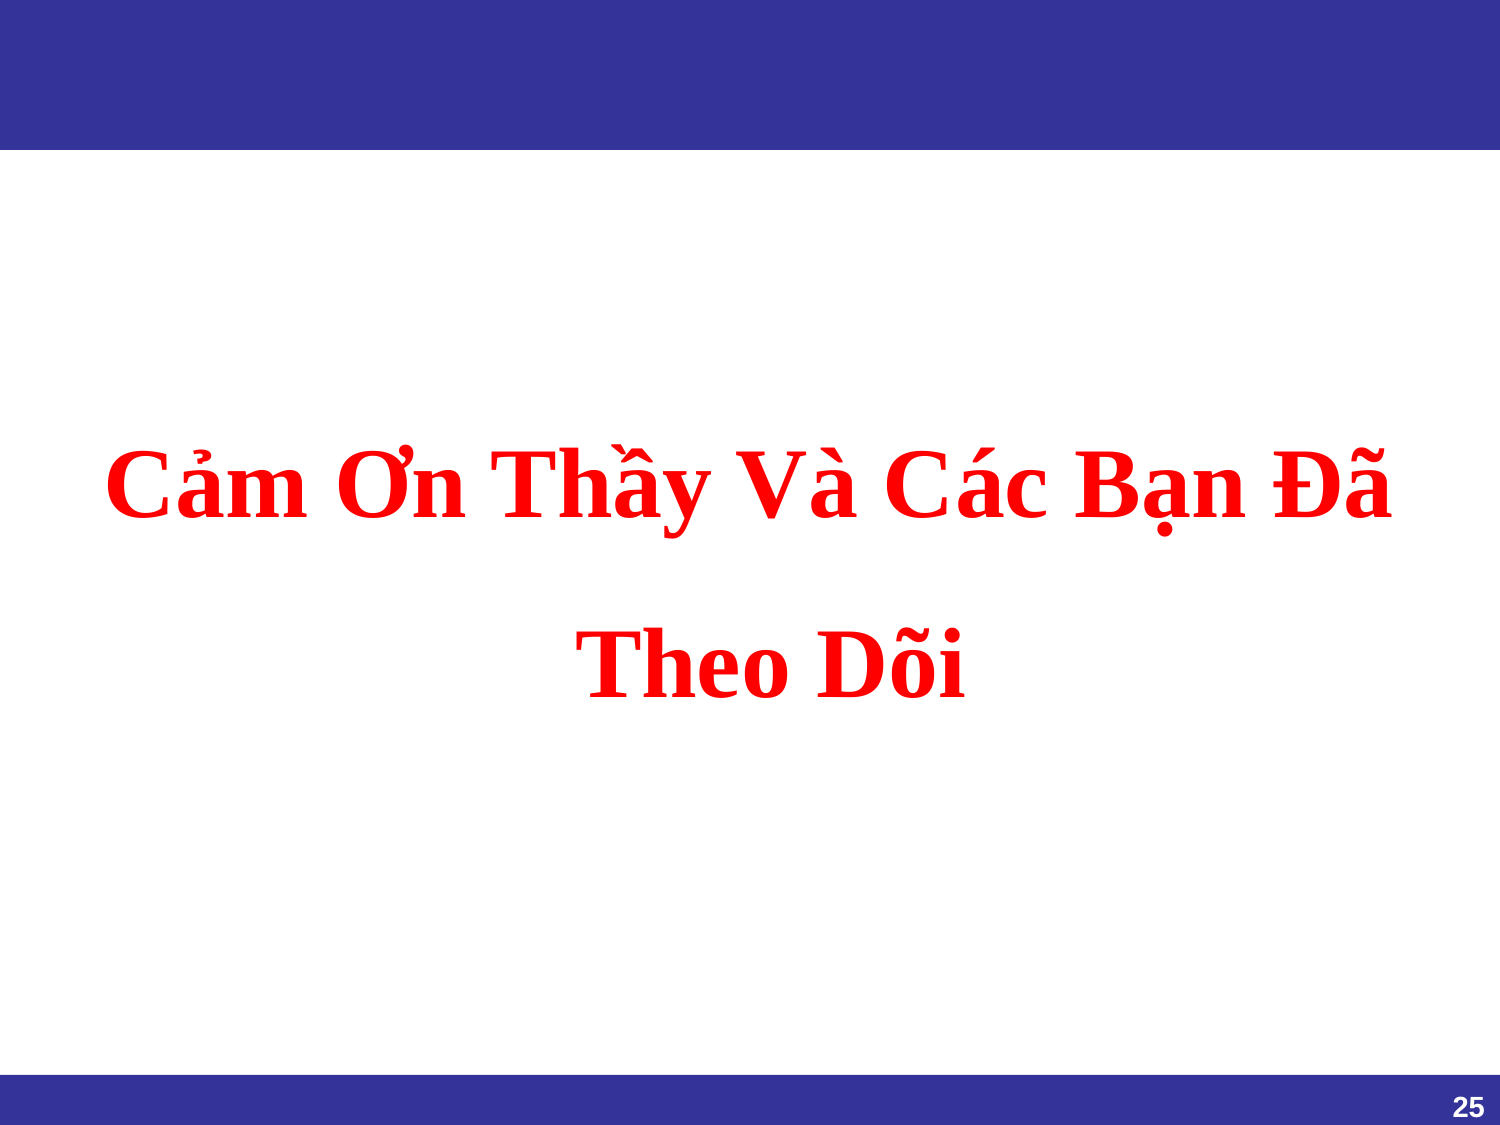

Cảm Ơn Thầy Và Các Bạn Đã Theo Dõi
25